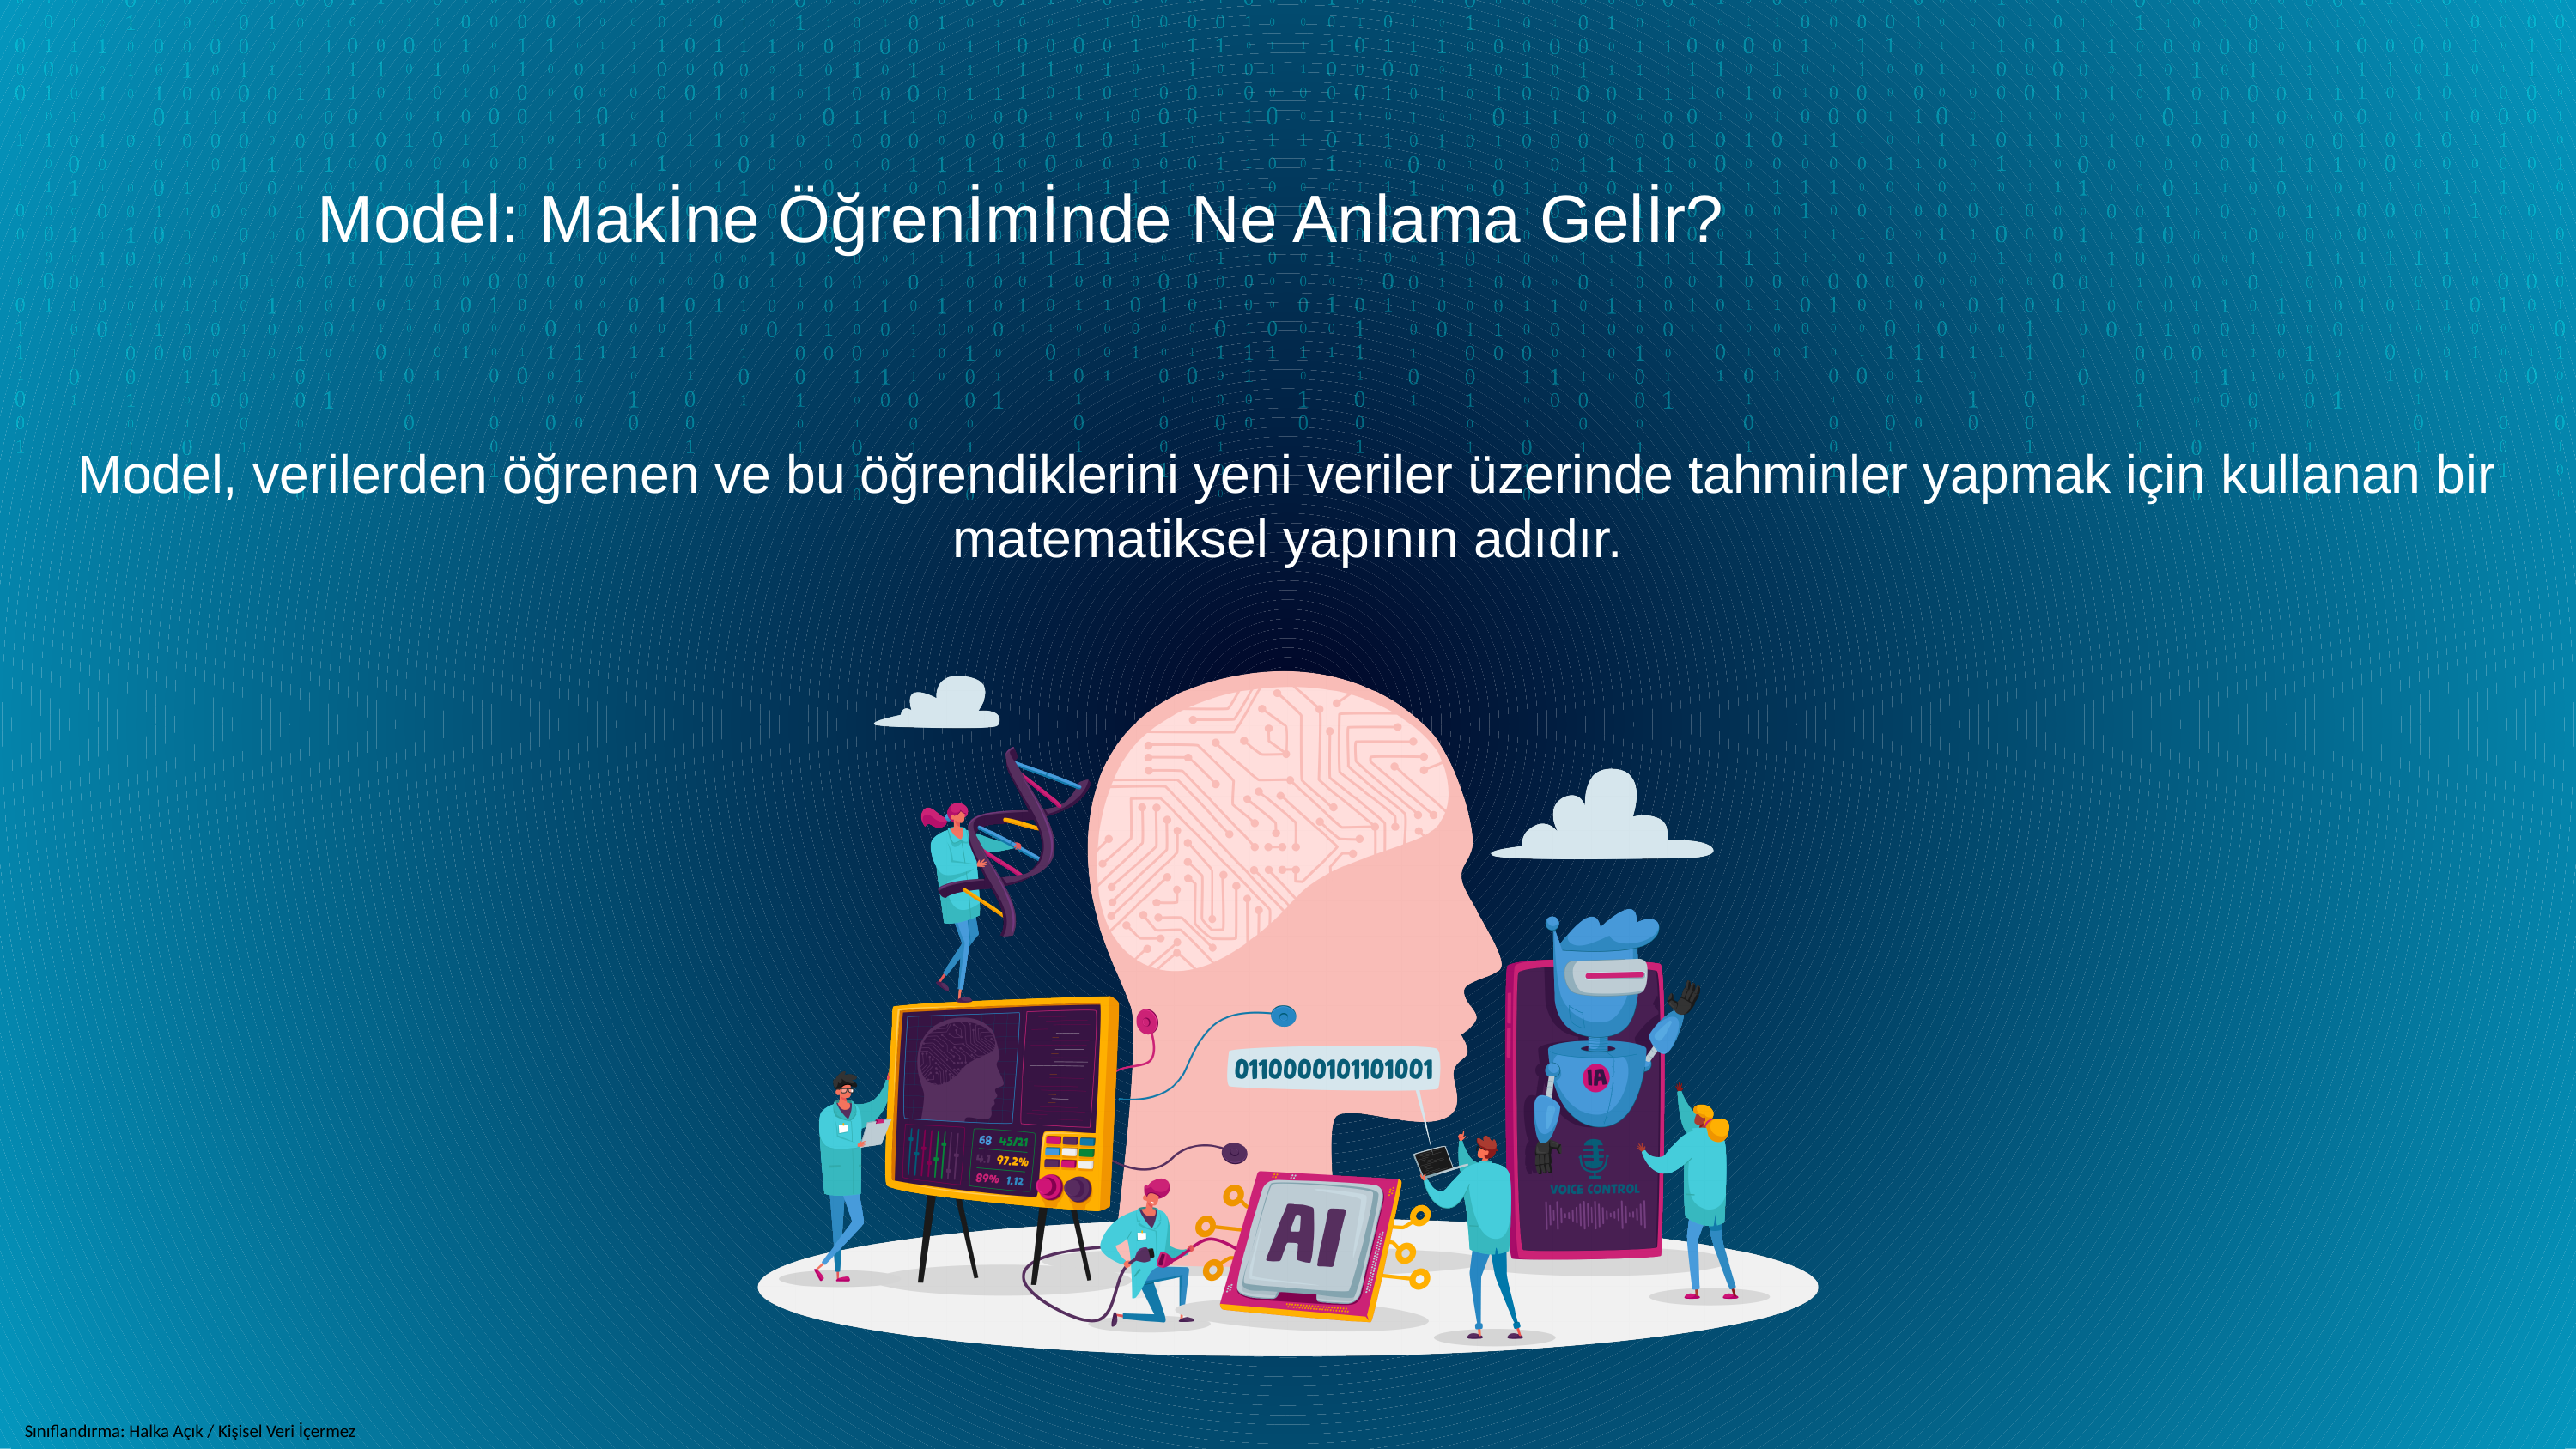

Model: Makİne Öğrenİmİnde Ne Anlama Gelİr?
Model, verilerden öğrenen ve bu öğrendiklerini yeni veriler üzerinde tahminler yapmak için kullanan bir matematiksel yapının adıdır.